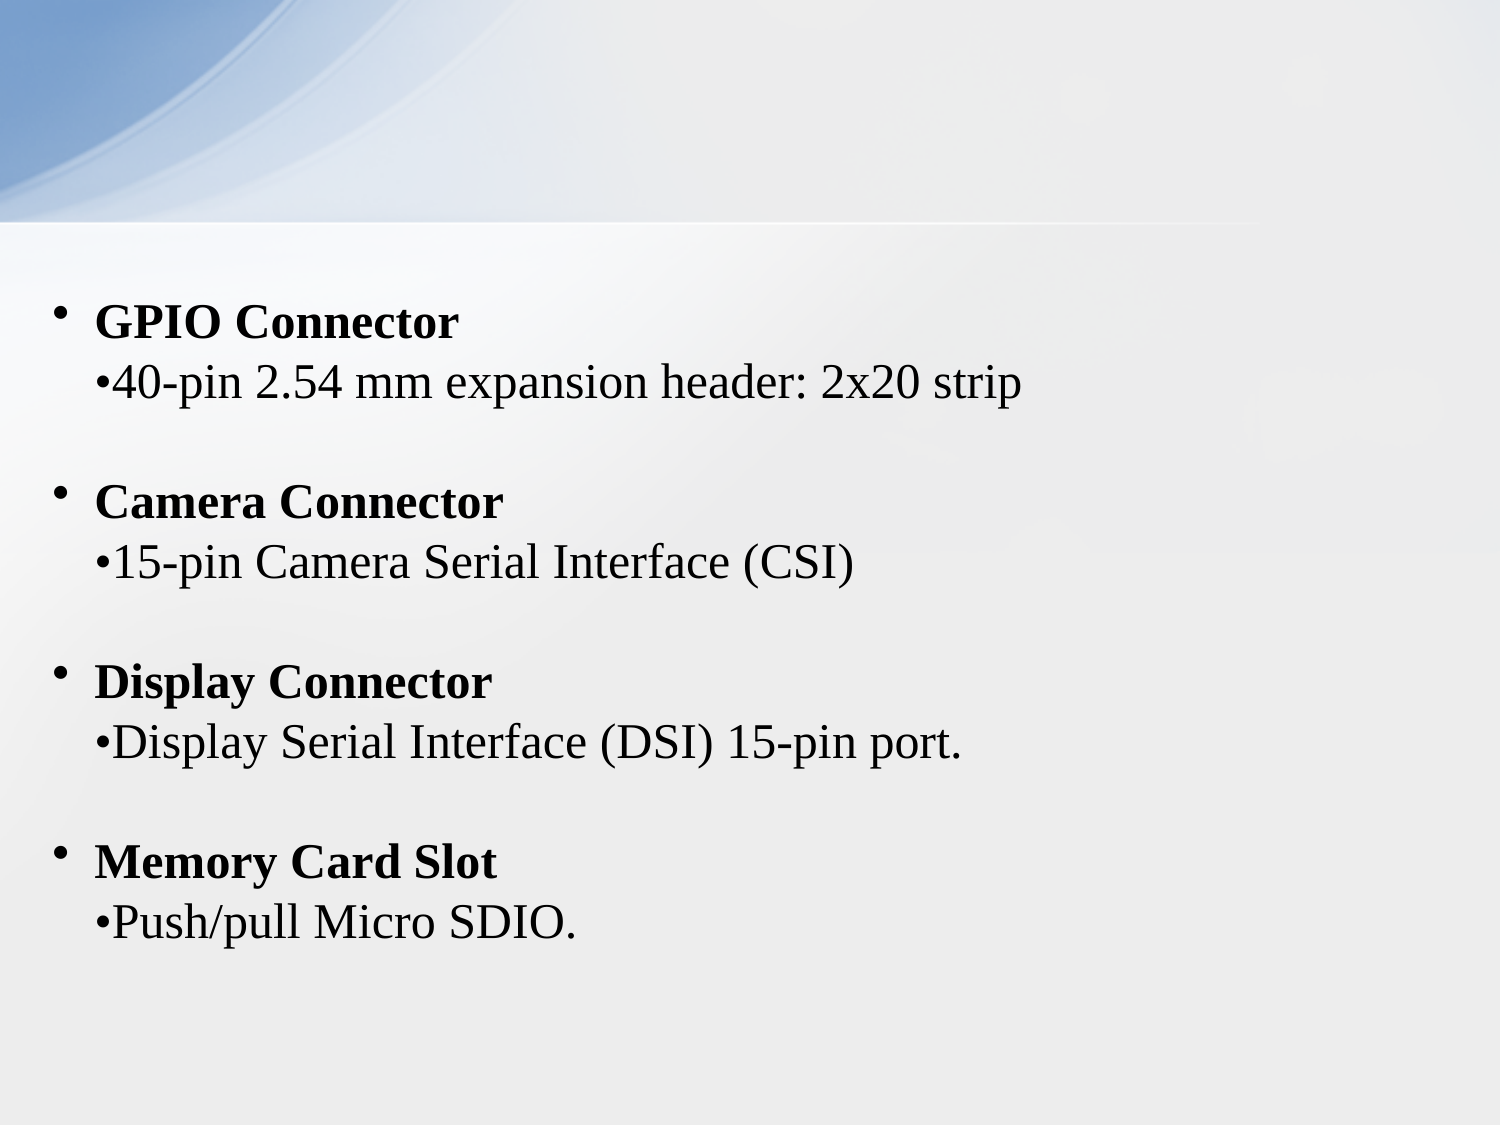

GPIO Connector
	•40-pin 2.54 mm expansion header: 2x20 strip

Camera Connector
	•15-pin Camera Serial Interface (CSI)

Display Connector
	•Display Serial Interface (DSI) 15-pin port.

Memory Card Slot
	•Push/pull Micro SDIO.